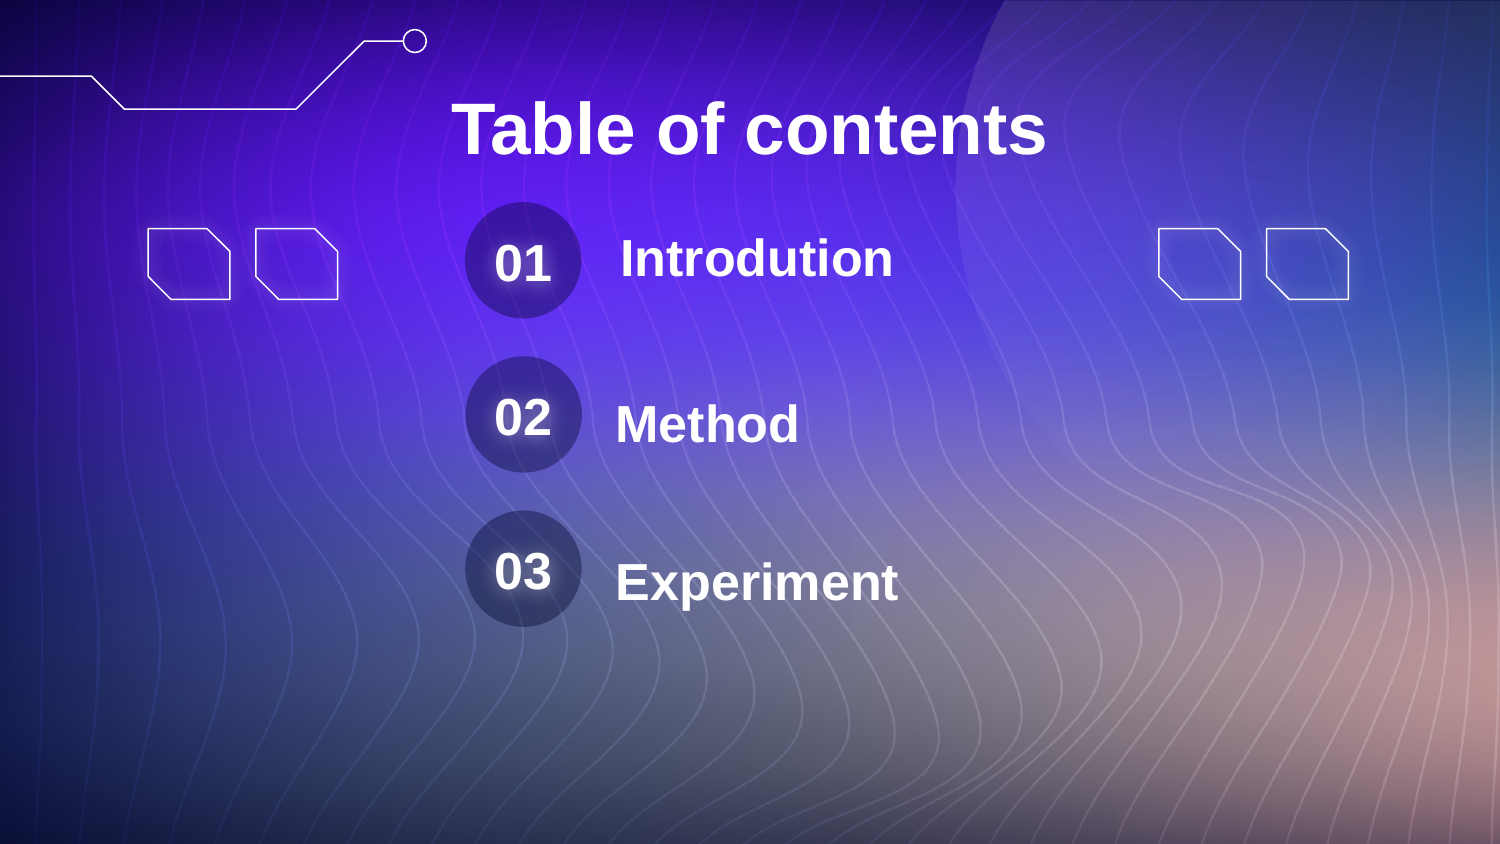

Table of contents

# Introdution
01

02
Method

03
Experiment